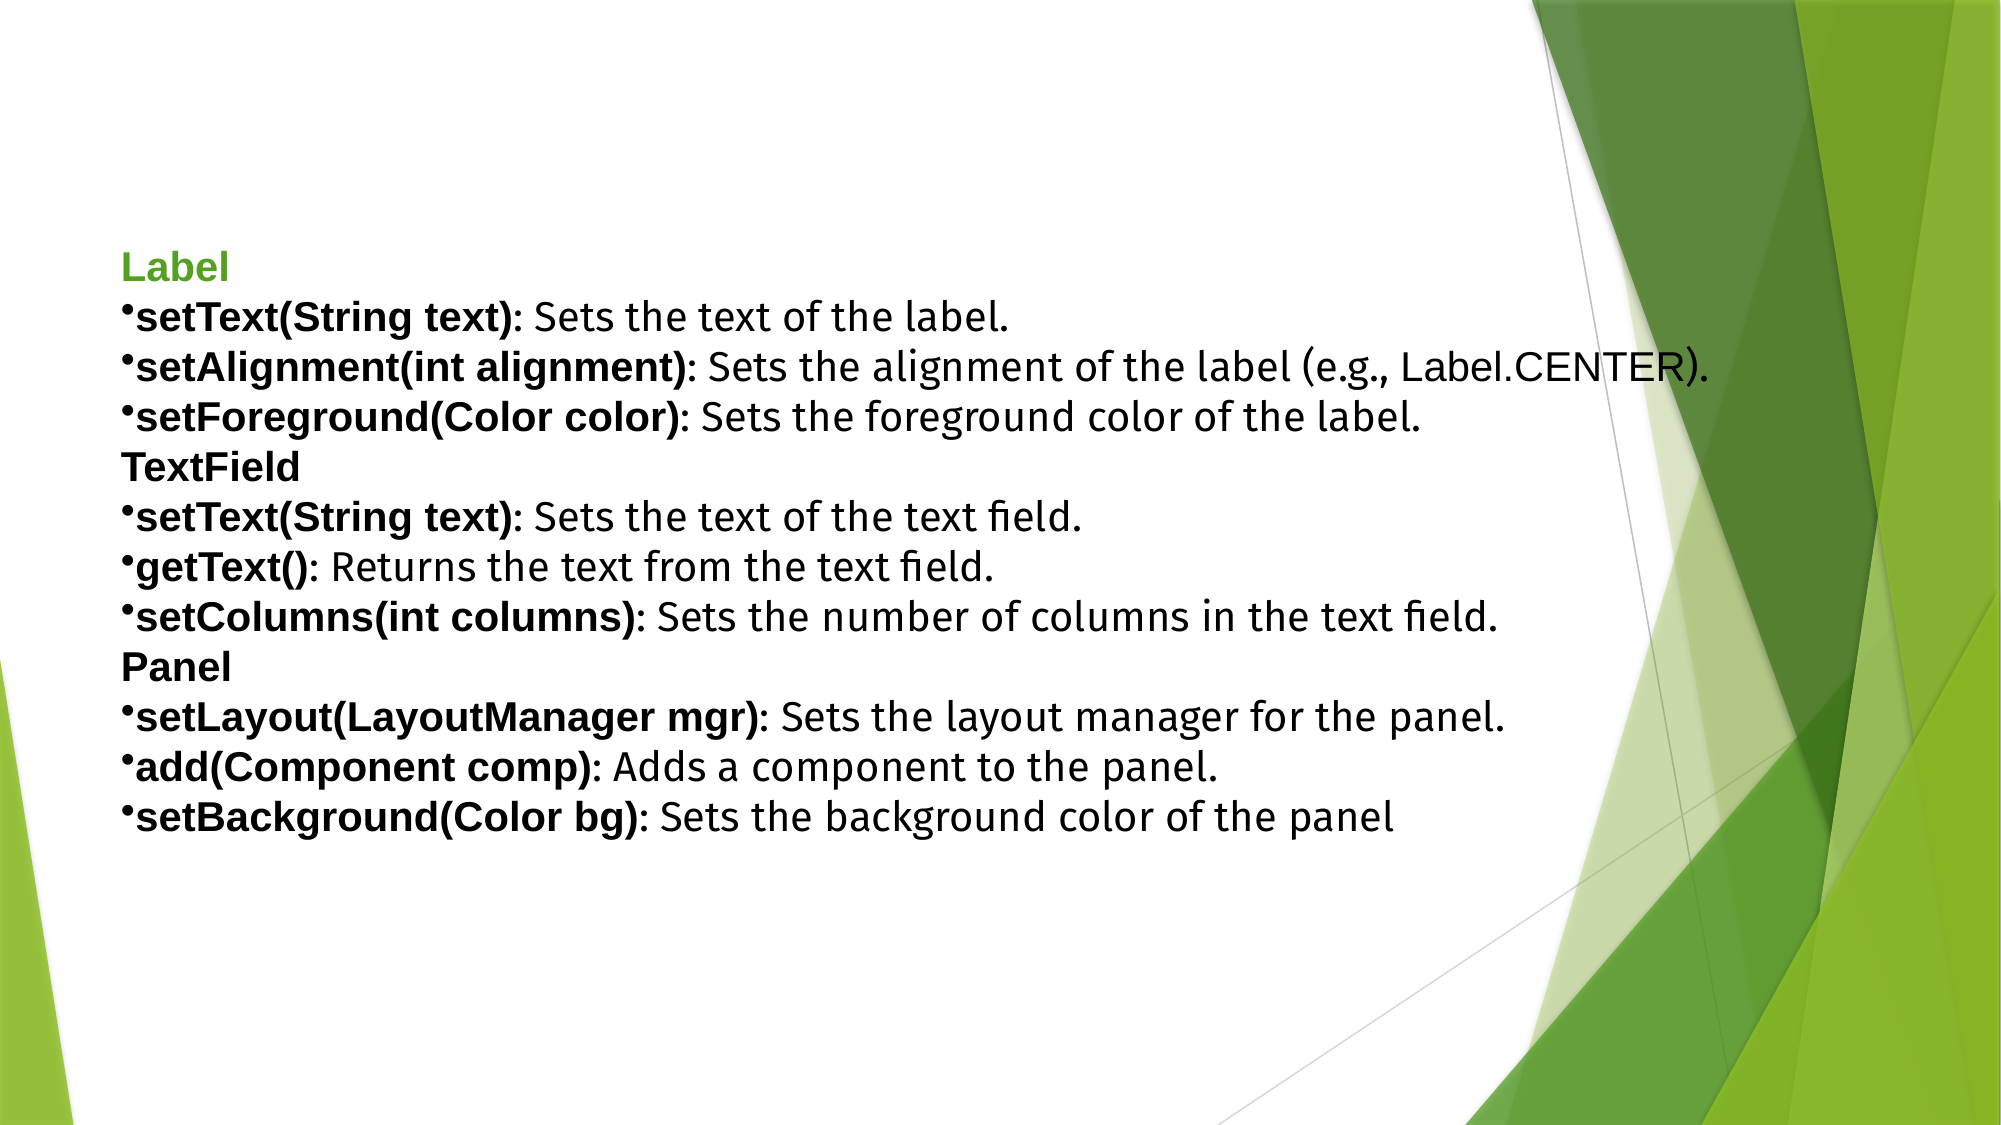

Label
setText(String text): Sets the text of the label.
setAlignment(int alignment): Sets the alignment of the label (e.g., Label.CENTER).
setForeground(Color color): Sets the foreground color of the label.
TextField
setText(String text): Sets the text of the text field.
getText(): Returns the text from the text field.
setColumns(int columns): Sets the number of columns in the text field.
Panel
setLayout(LayoutManager mgr): Sets the layout manager for the panel.
add(Component comp): Adds a component to the panel.
setBackground(Color bg): Sets the background color of the panel